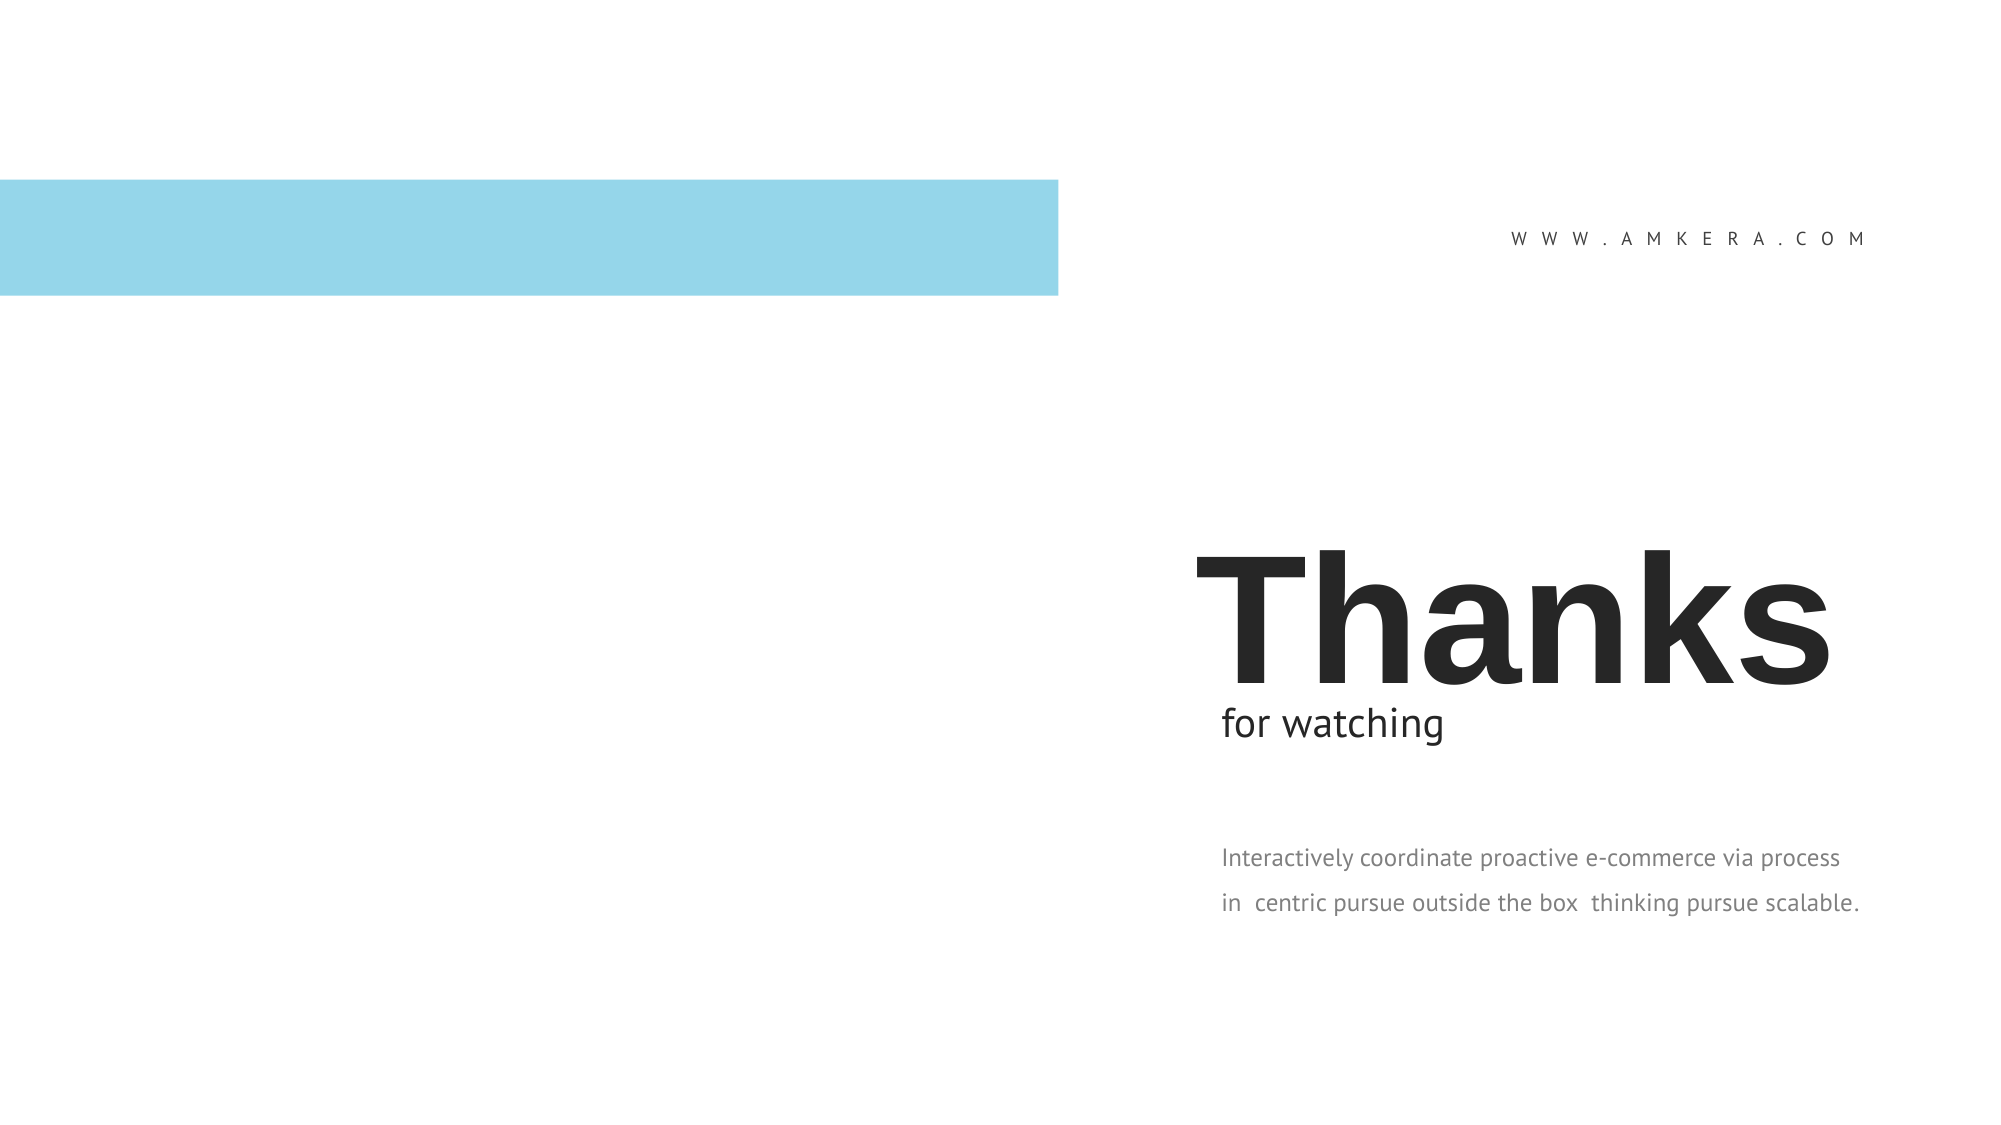

W   W   W   .   A   M   K   E   R   A   .   C   O   M

Thanks
for watching
Interactively coordinate proactive e-commerce via process in  centric pursue outside the box  thinking pursue scalable.